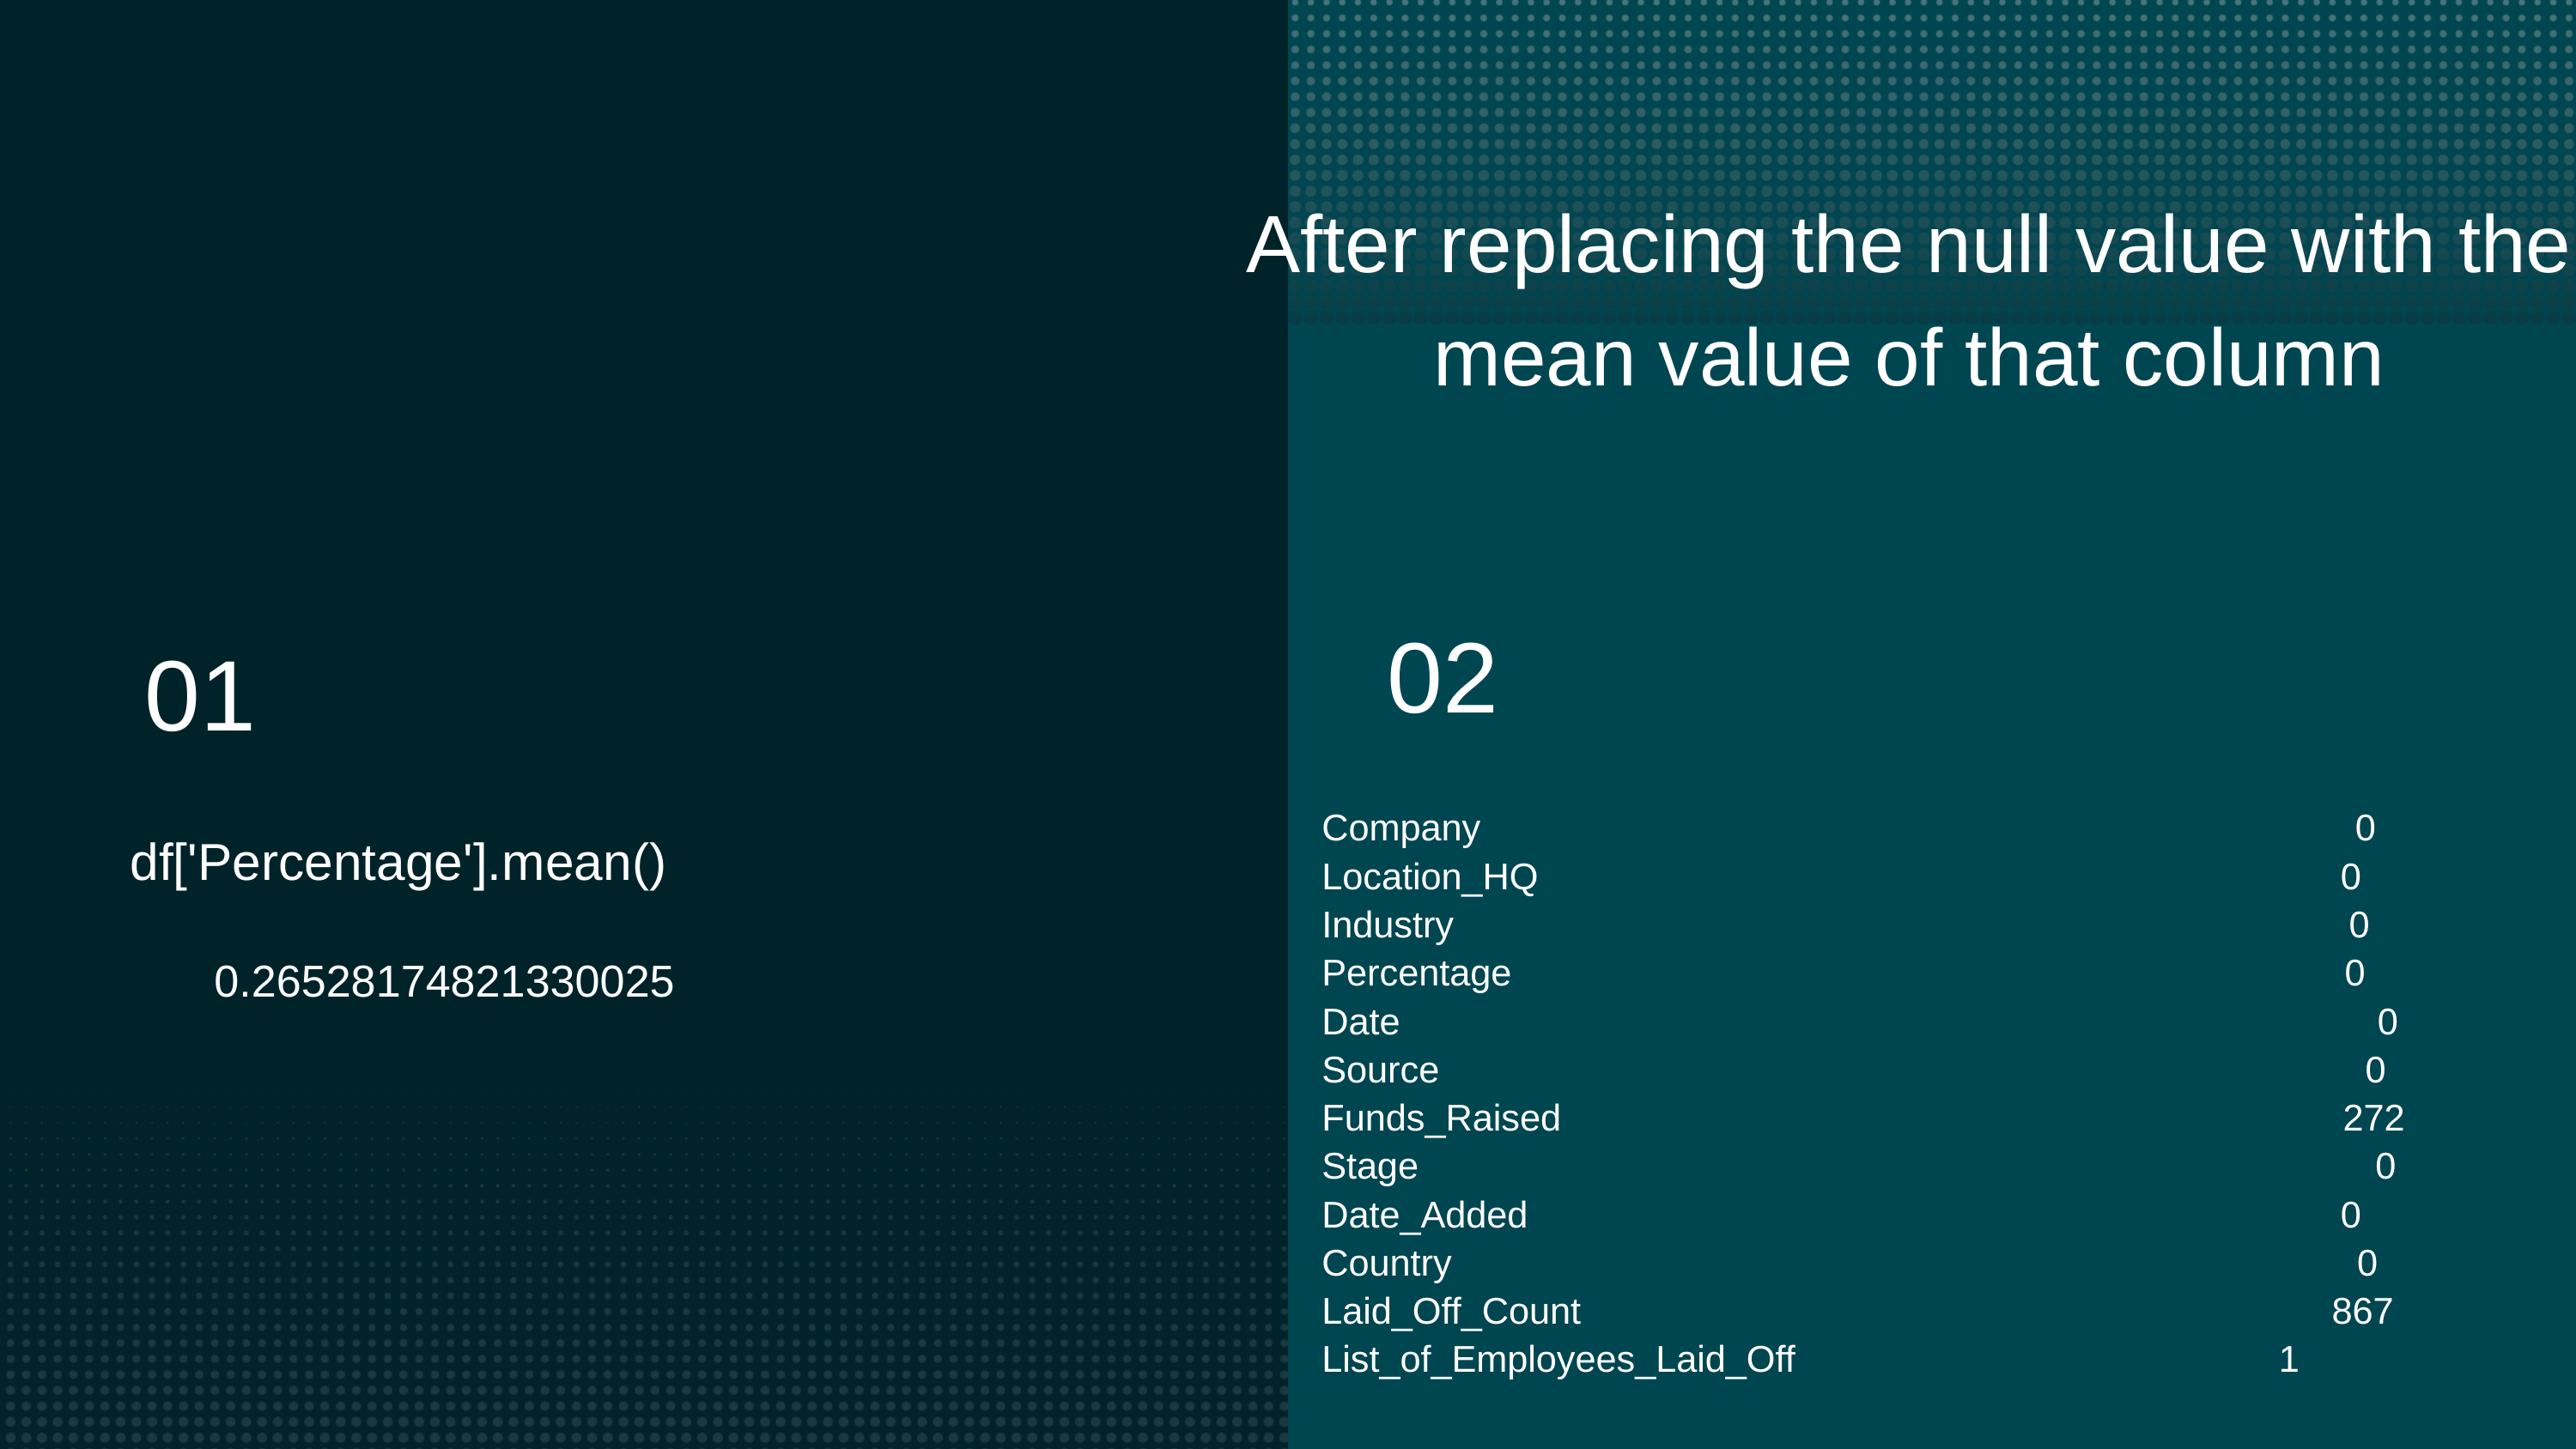

After replacing the null value with the mean value of that column
02
01
Company                                                                                     0
Location_HQ                                                                              0
Industry                                                                                       0
Percentage                                                                                 0
Date                                                                                               0
Source                                                                                          0
Funds_Raised                                                                            272
Stage                                                                                             0
Date_Added                                                                               0
Country                                                                                        0
Laid_Off_Count                                                                         867
List_of_Employees_Laid_Off                                               1
df['Percentage'].mean()
0.26528174821330025